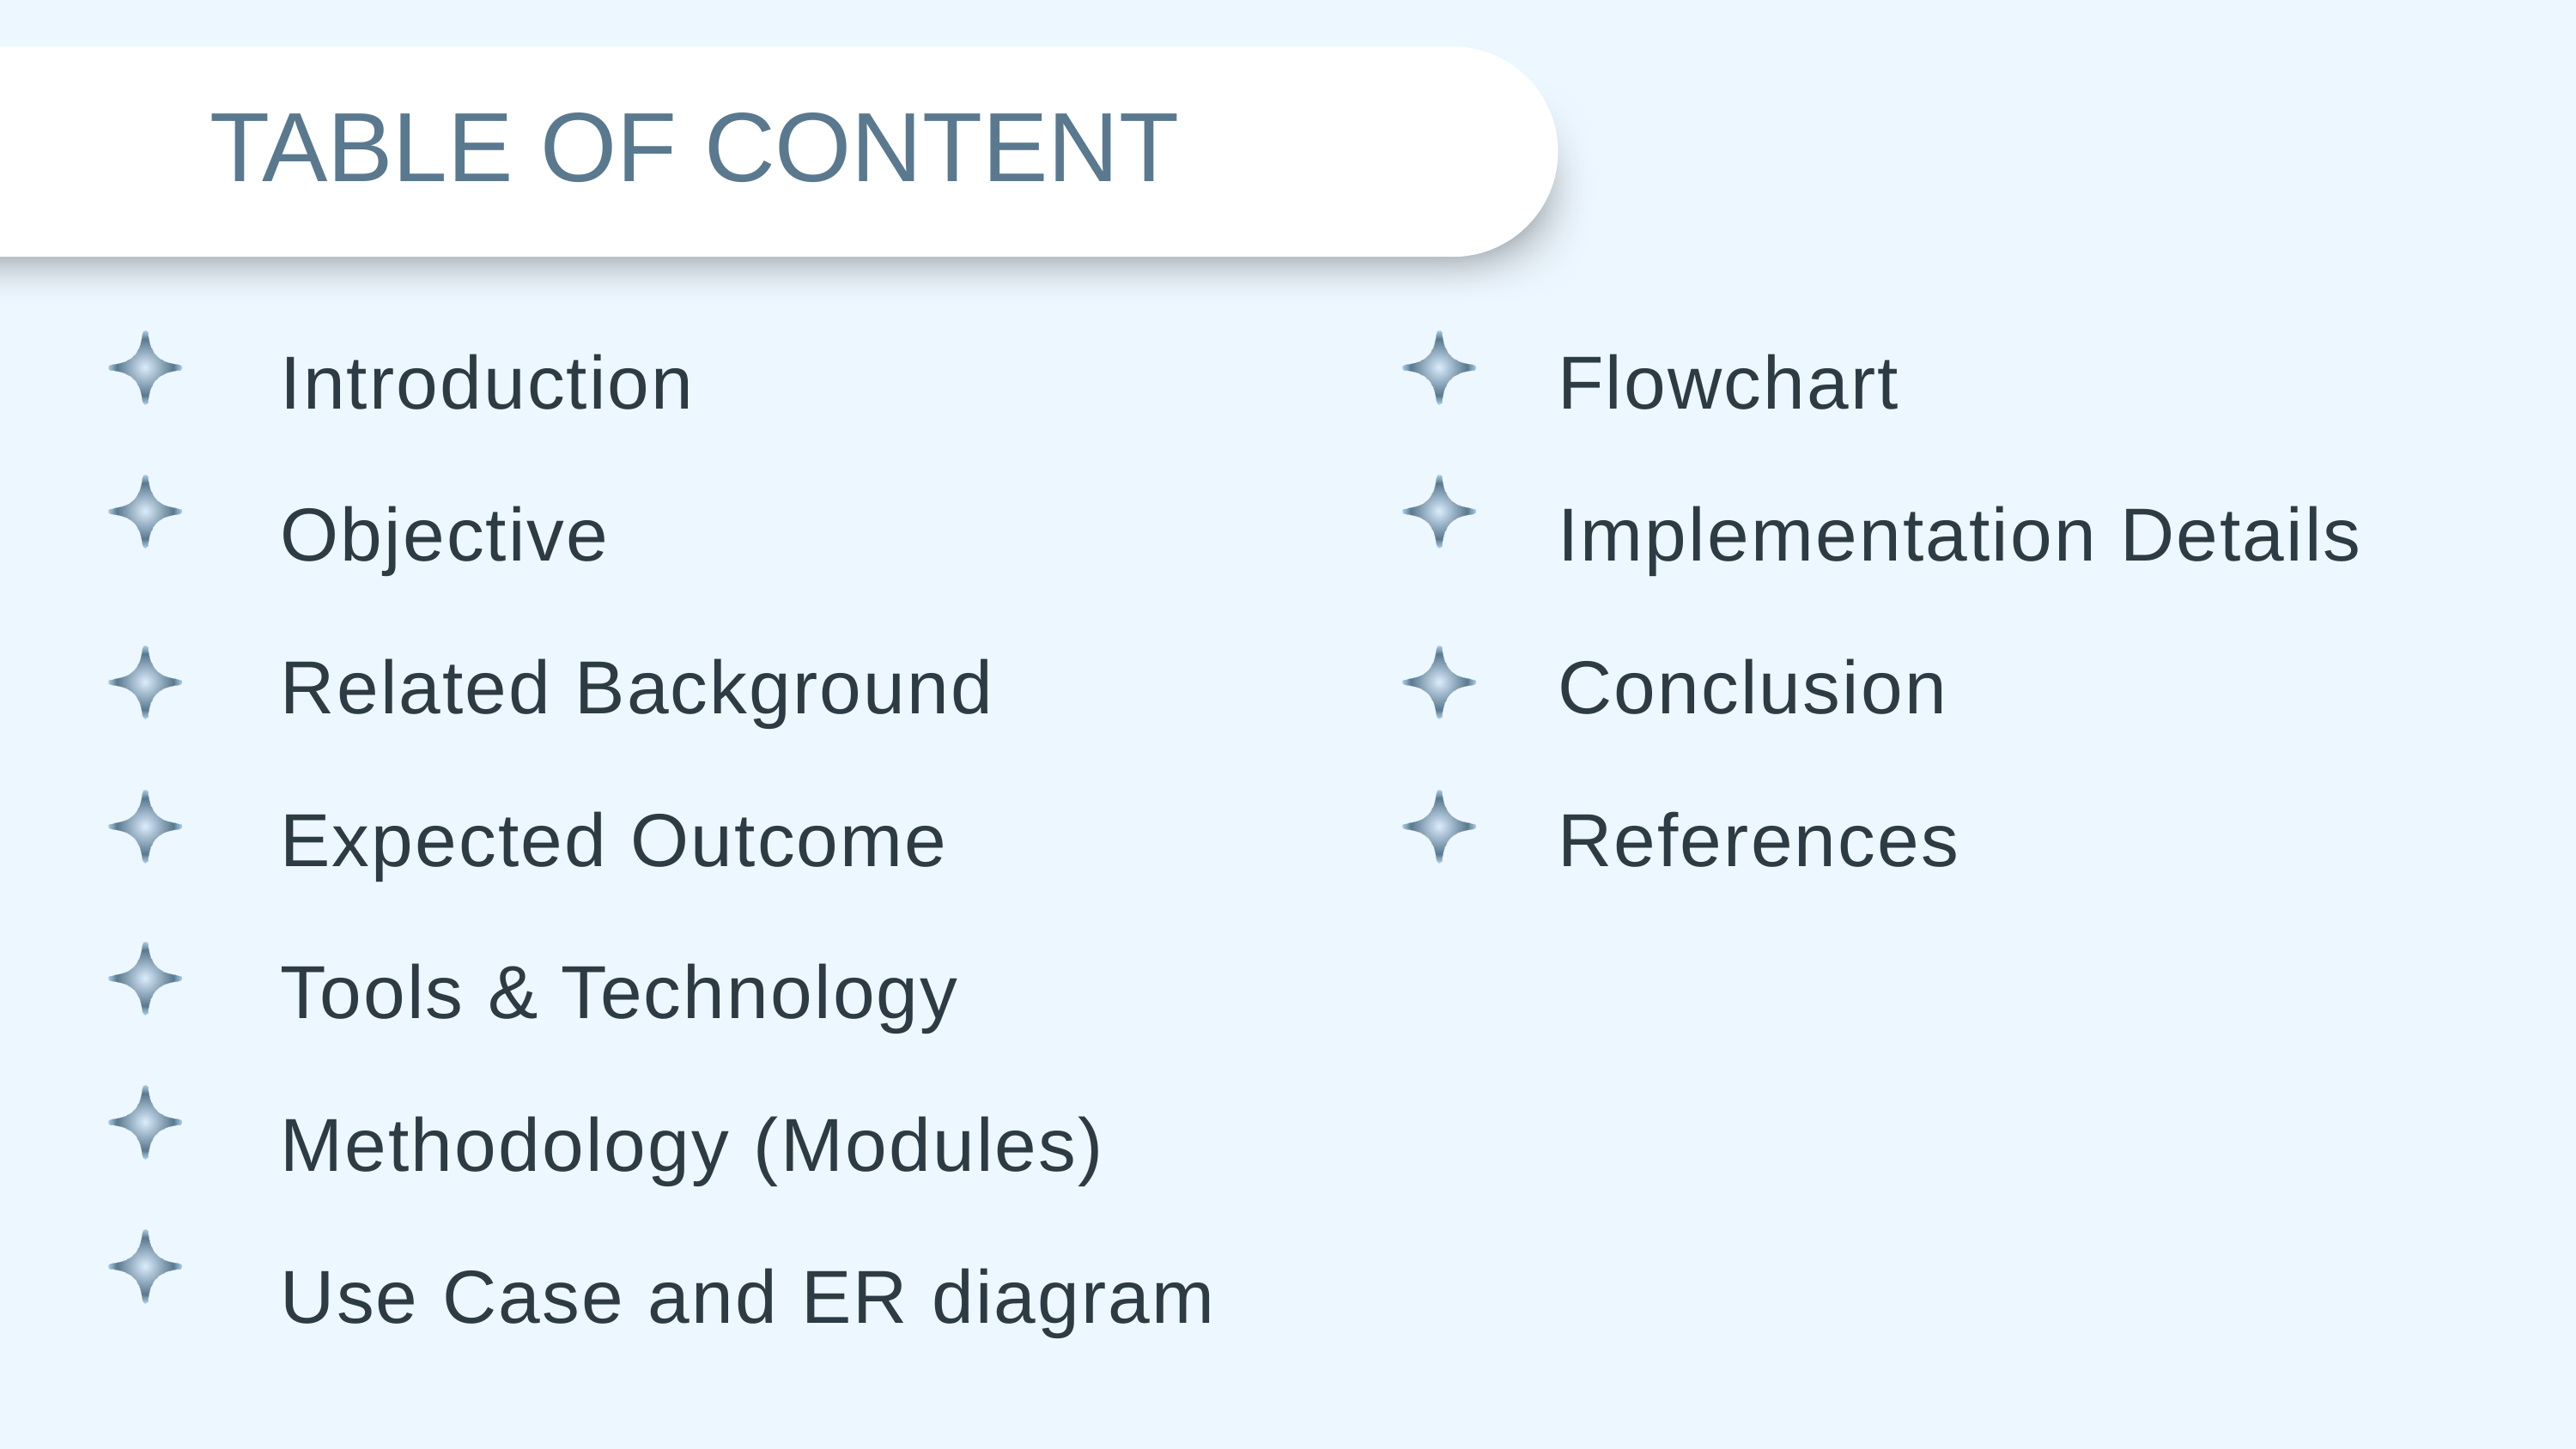

TABLE OF CONTENT
Introduction
Objective
Related Background
Expected Outcome
Tools & Technology
Methodology (Modules)
Use Case and ER diagram
Flowchart
Implementation Details
Conclusion
References